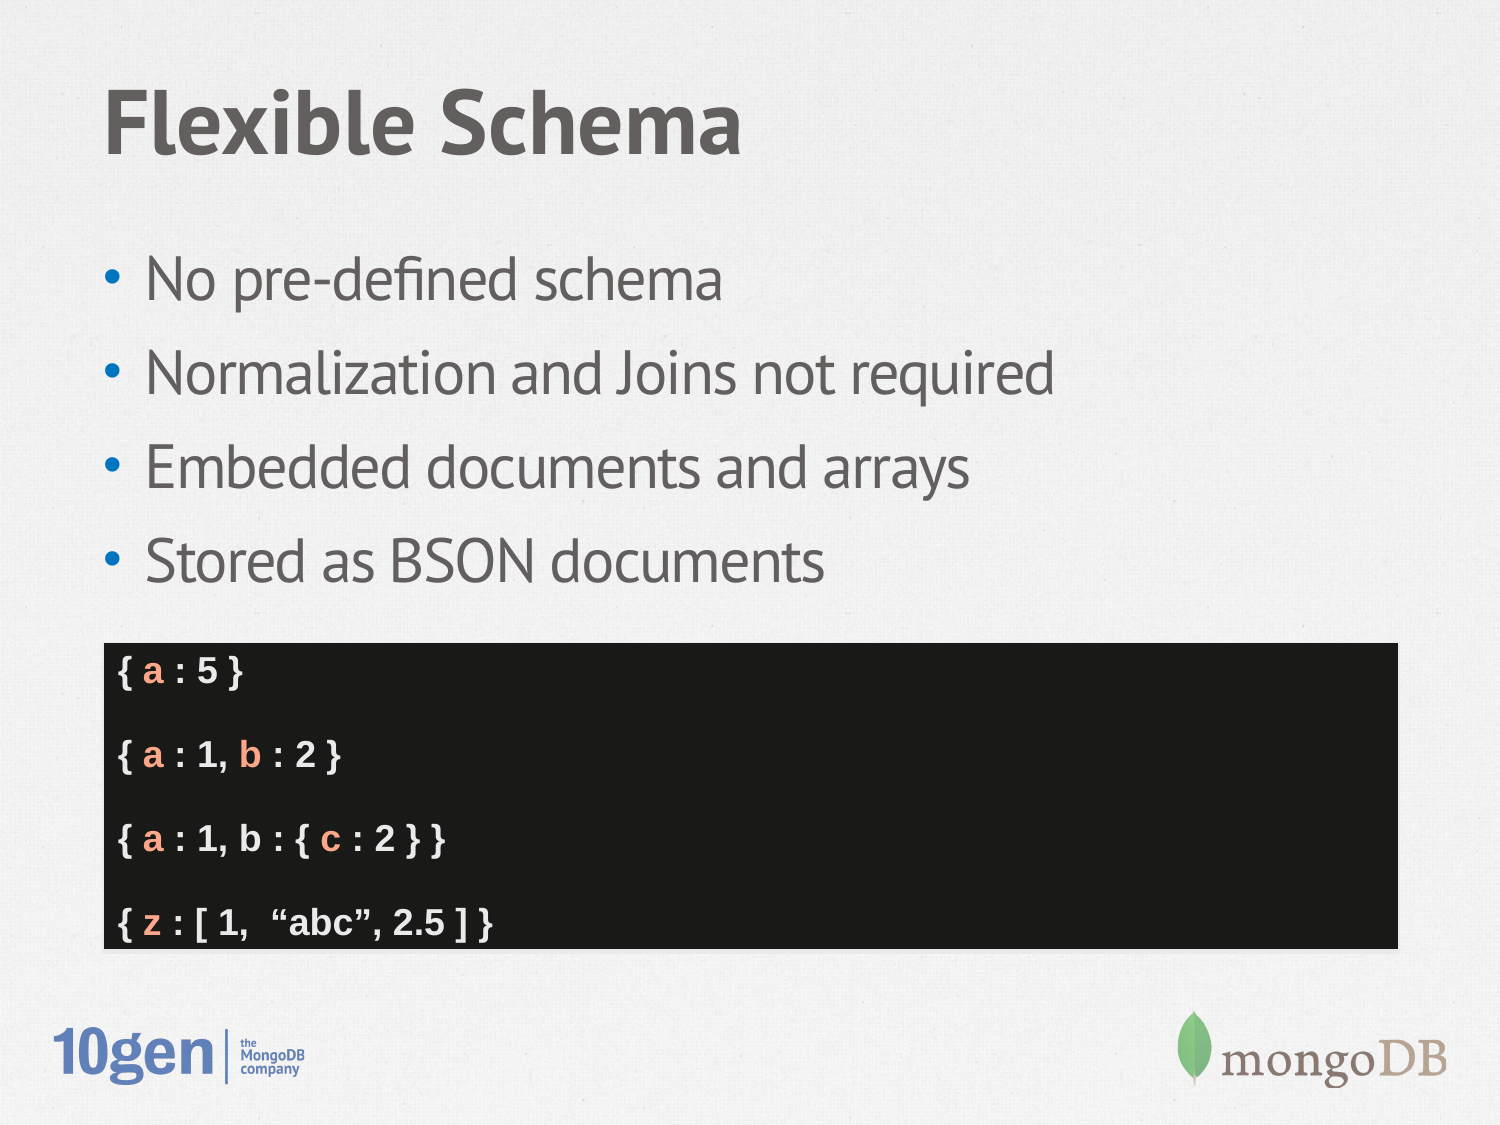

# Flexible Schema
No pre-defined schema
Normalization and Joins not required
Embedded documents and arrays
Stored as BSON documents
| { a : 5 } { a : 1, b : 2 } { a : 1, b : { c : 2 } } { z : [ 1, “abc”, 2.5 ] } |
| --- |